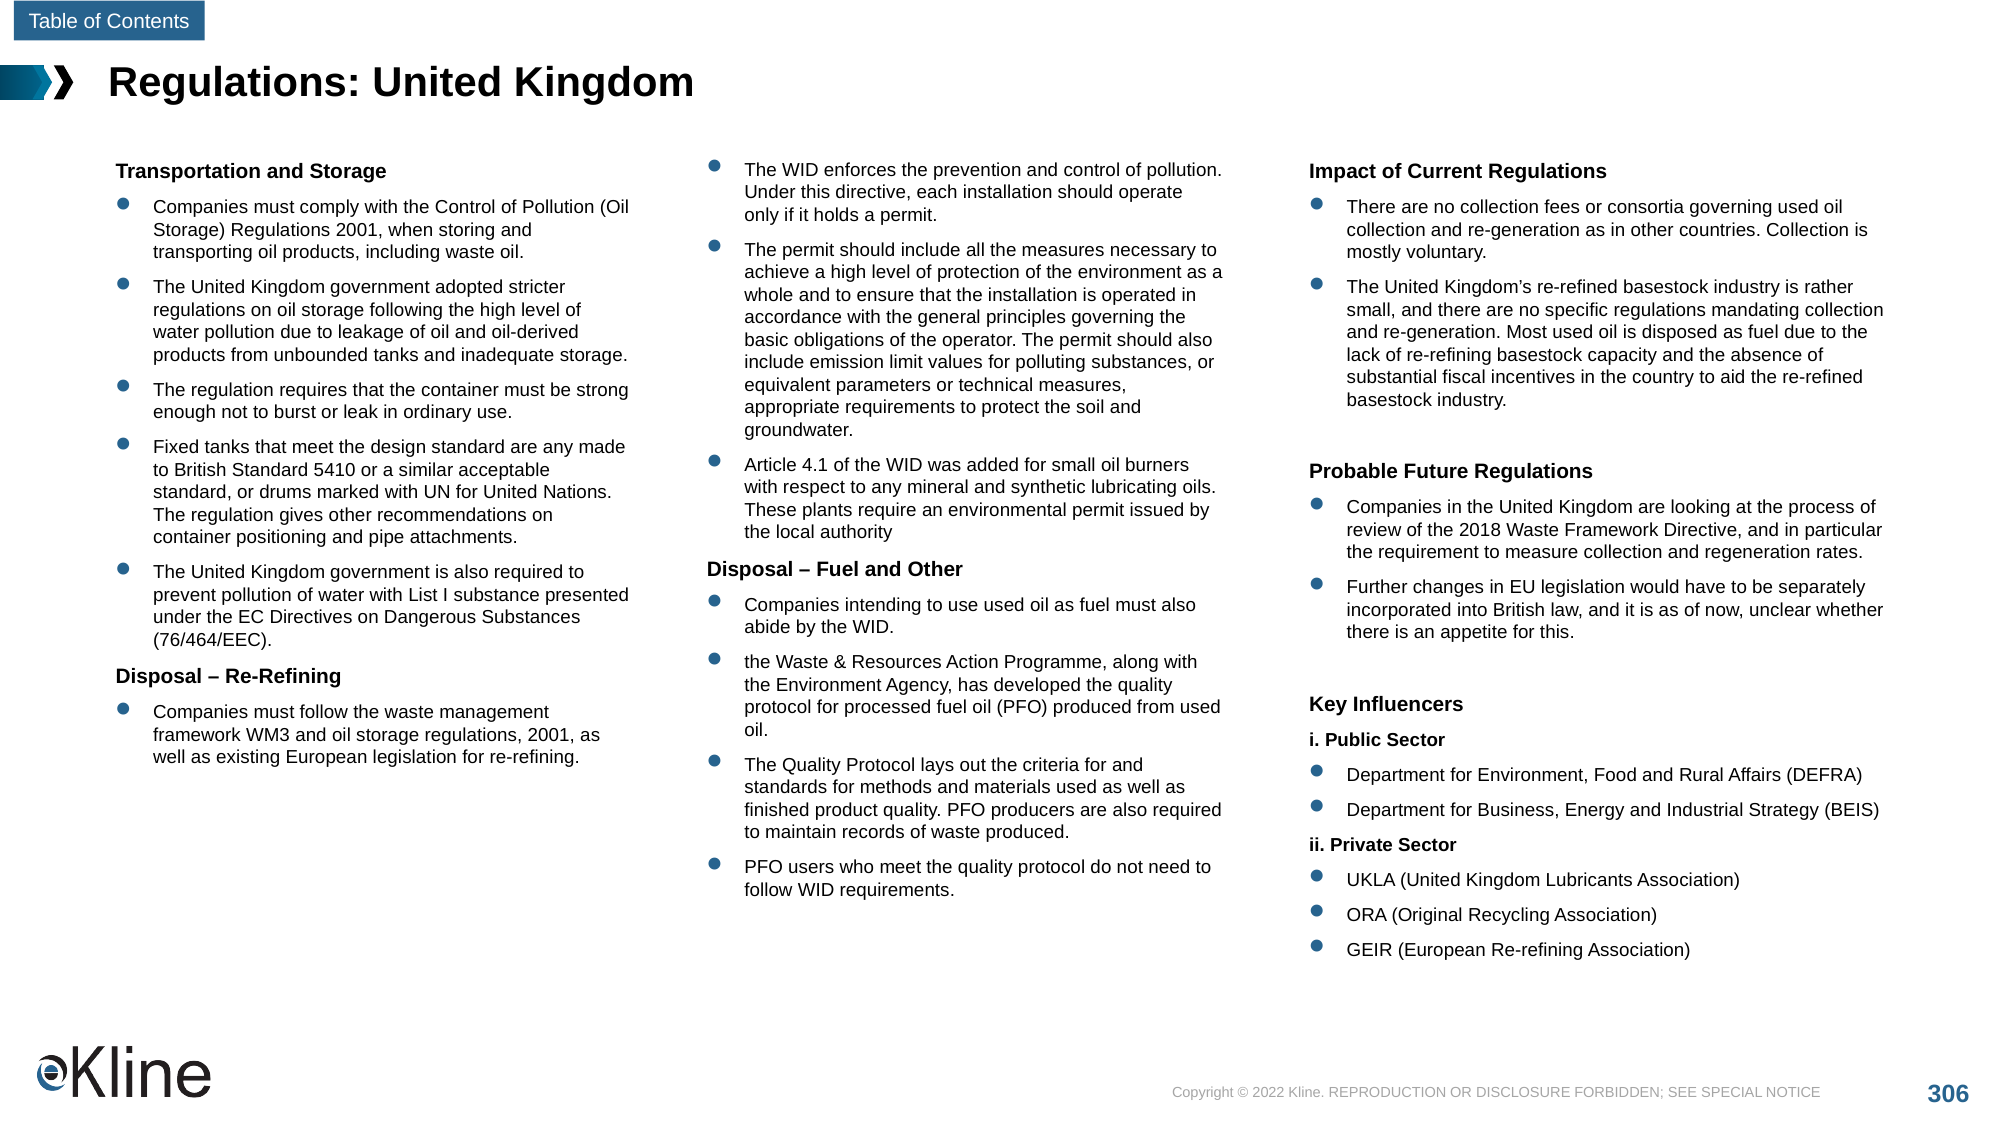

# Regulations: United Kingdom
Transportation and Storage
Companies must comply with the Control of Pollution (Oil Storage) Regulations 2001, when storing and transporting oil products, including waste oil.
The United Kingdom government adopted stricter regulations on oil storage following the high level of water pollution due to leakage of oil and oil-derived products from unbounded tanks and inadequate storage.
The regulation requires that the container must be strong enough not to burst or leak in ordinary use.
Fixed tanks that meet the design standard are any made to British Standard 5410 or a similar acceptable standard, or drums marked with UN for United Nations. The regulation gives other recommendations on container positioning and pipe attachments.
The United Kingdom government is also required to prevent pollution of water with List I substance presented under the EC Directives on Dangerous Substances (76/464/EEC).
Disposal – Re-Refining
Companies must follow the waste management framework WM3 and oil storage regulations, 2001, as well as existing European legislation for re-refining.
The WID enforces the prevention and control of pollution. Under this directive, each installation should operate only if it holds a permit.
The permit should include all the measures necessary to achieve a high level of protection of the environment as a whole and to ensure that the installation is operated in accordance with the general principles governing the basic obligations of the operator. The permit should also include emission limit values for polluting substances, or equivalent parameters or technical measures, appropriate requirements to protect the soil and groundwater.
Article 4.1 of the WID was added for small oil burners with respect to any mineral and synthetic lubricating oils. These plants require an environmental permit issued by the local authority
Disposal – Fuel and Other
Companies intending to use used oil as fuel must also abide by the WID.
the Waste & Resources Action Programme, along with the Environment Agency, has developed the quality protocol for processed fuel oil (PFO) produced from used oil.
The Quality Protocol lays out the criteria for and standards for methods and materials used as well as finished product quality. PFO producers are also required to maintain records of waste produced.
PFO users who meet the quality protocol do not need to follow WID requirements.
Impact of Current Regulations
There are no collection fees or consortia governing used oil collection and re-generation as in other countries. Collection is mostly voluntary.
The United Kingdom’s re-refined basestock industry is rather small, and there are no specific regulations mandating collection and re-generation. Most used oil is disposed as fuel due to the lack of re-refining basestock capacity and the absence of substantial fiscal incentives in the country to aid the re-refined basestock industry.

Probable Future Regulations
Companies in the United Kingdom are looking at the process of review of the 2018 Waste Framework Directive, and in particular the requirement to measure collection and regeneration rates.
Further changes in EU legislation would have to be separately incorporated into British law, and it is as of now, unclear whether there is an appetite for this.

Key Influencers
i. Public Sector
Department for Environment, Food and Rural Affairs (DEFRA)
Department for Business, Energy and Industrial Strategy (BEIS)
ii. Private Sector
UKLA (United Kingdom Lubricants Association)
ORA (Original Recycling Association)
GEIR (European Re-refining Association)